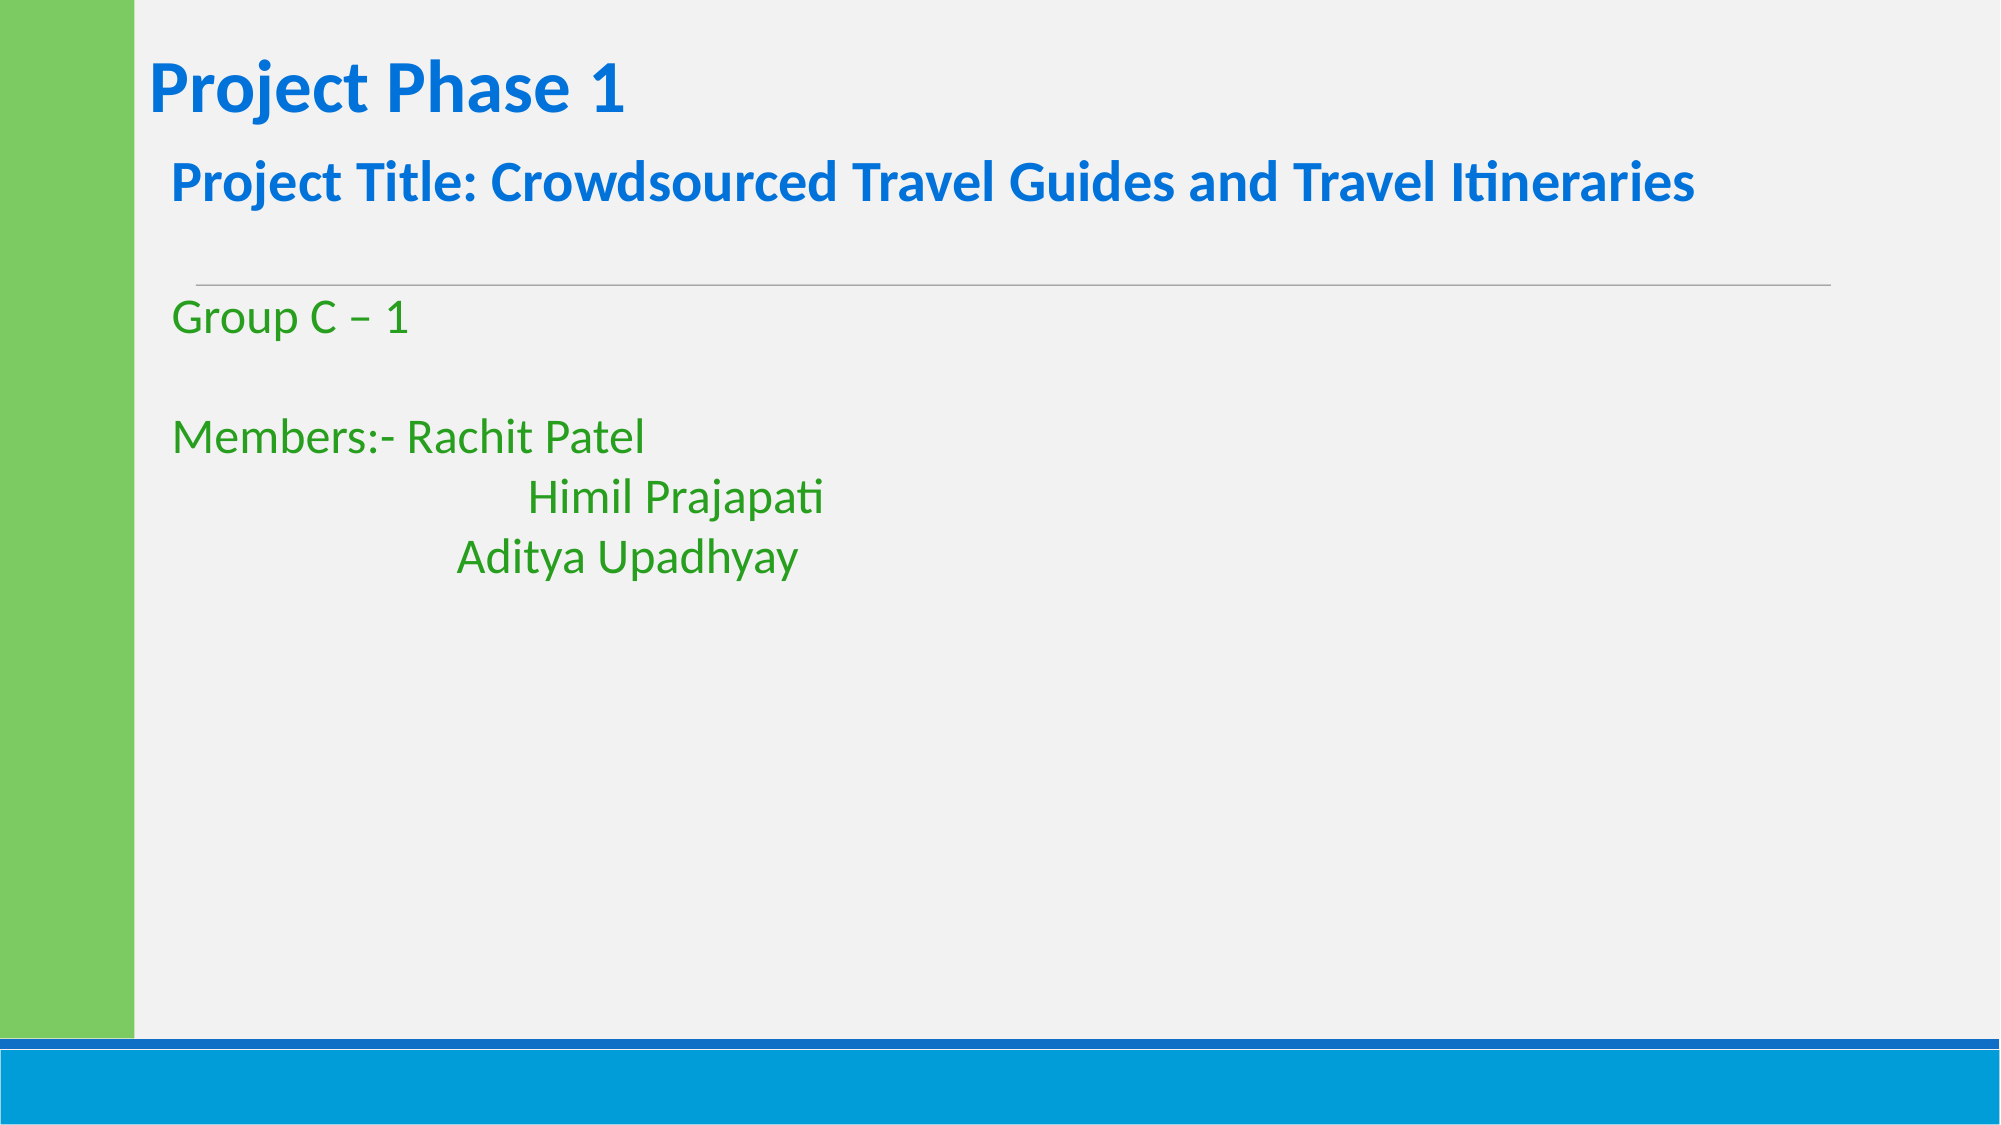

Project Phase 1
Project Title: Crowdsourced Travel Guides and Travel Itineraries

Group C – 1

Members:- Rachit Patel
		     Himil Prajapati
	            Aditya Upadhyay